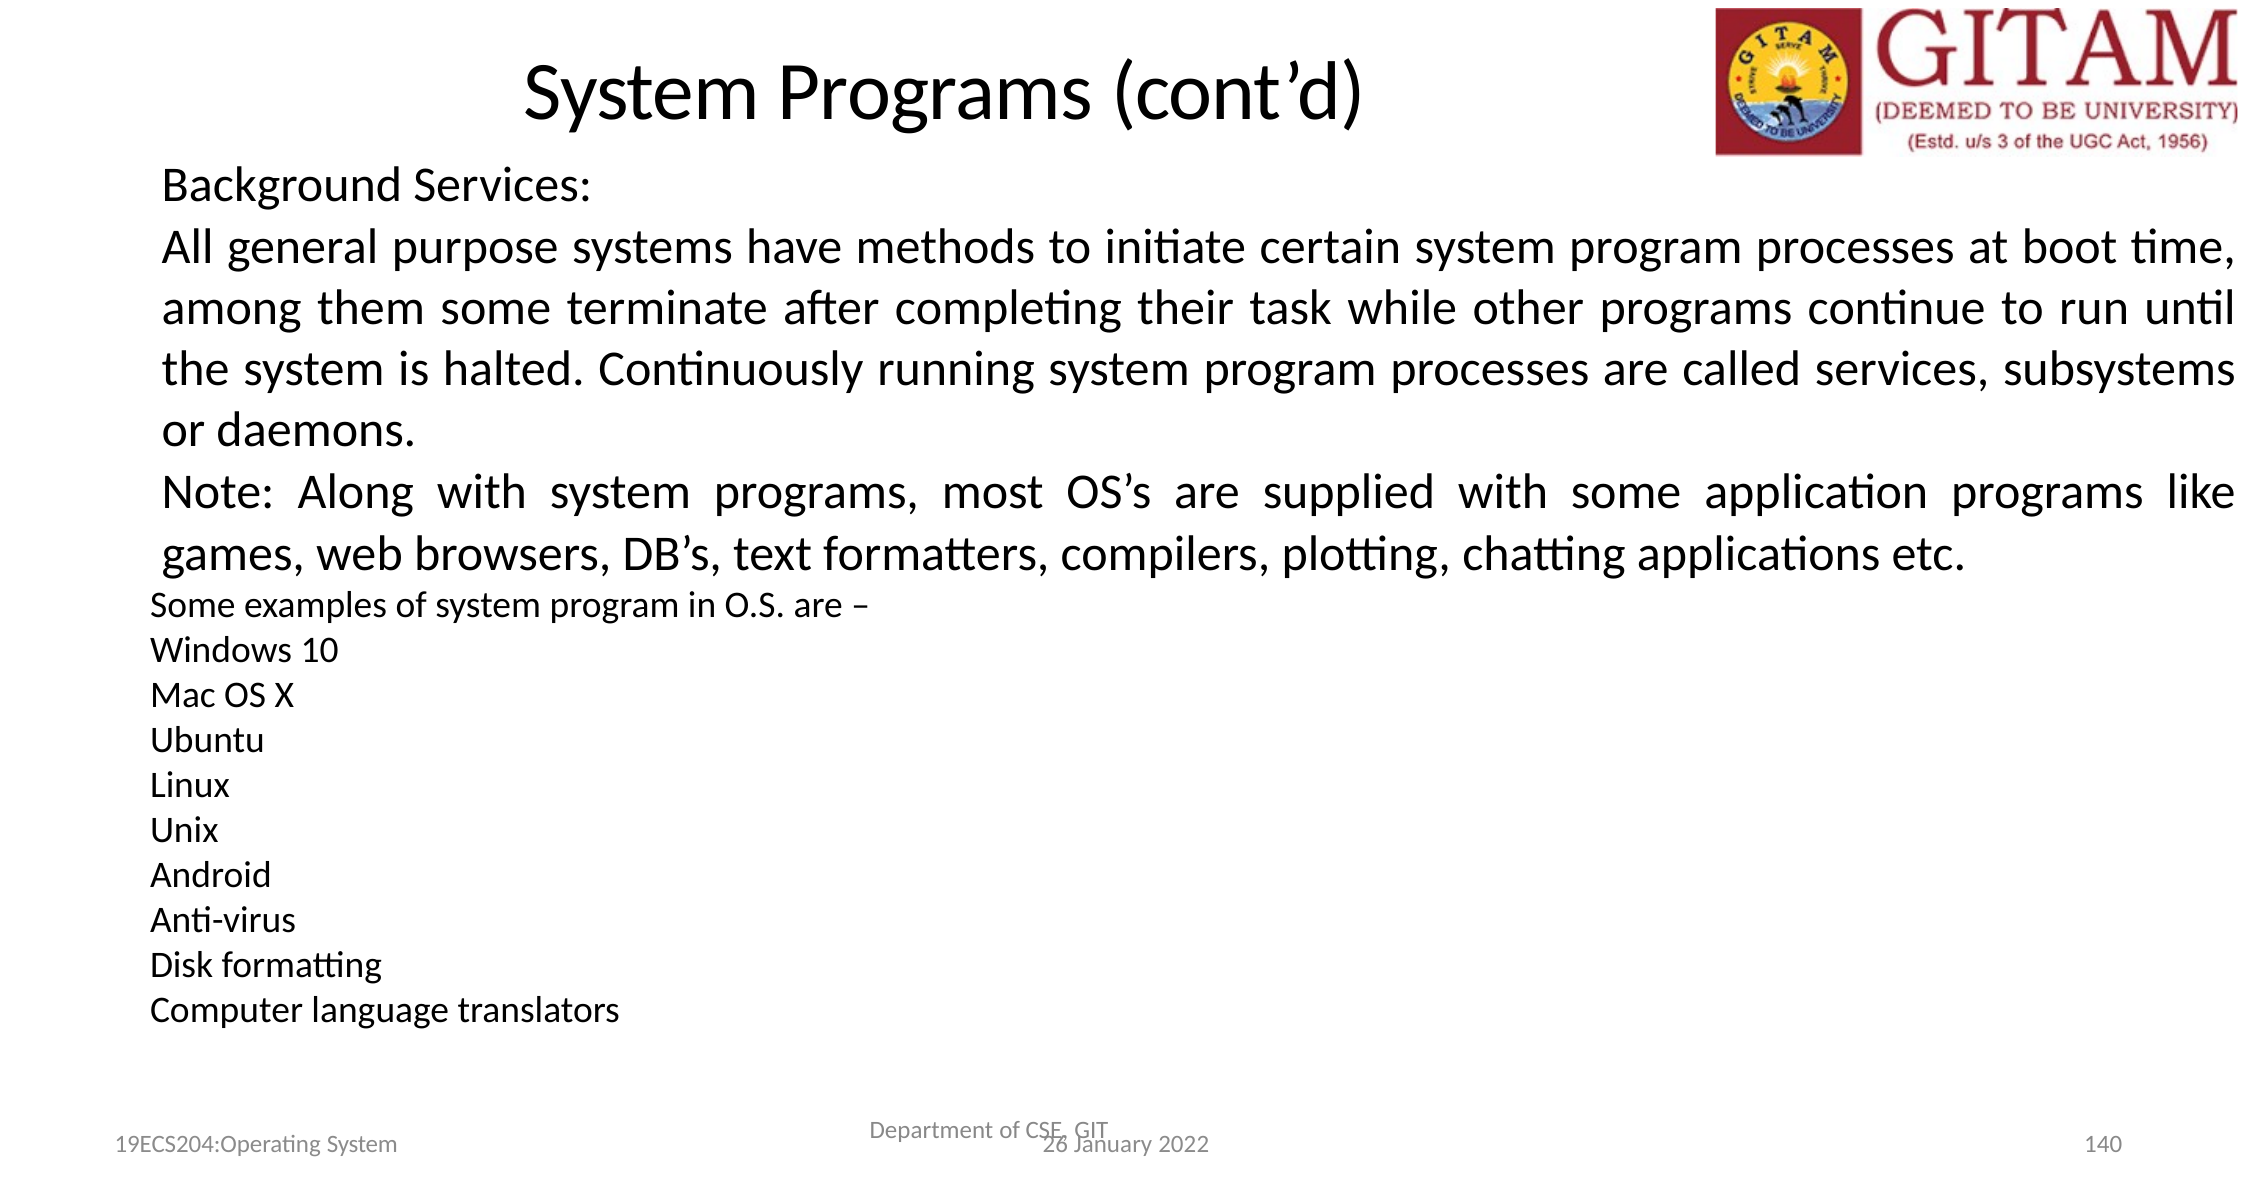

19ECS204:Operating System
26 January 2022

# System Programs (cont’d)
Background Services:
All general purpose systems have methods to initiate certain system program processes at boot time, among them some terminate after completing their task while other programs continue to run until the system is halted. Continuously running system program processes are called services, subsystems or daemons.
Note: Along with system programs, most OS’s are supplied with some application programs like games, web browsers, DB’s, text formatters, compilers, plotting, chatting applications etc.
Some examples of system program in O.S. are –
Windows 10
Mac OS X
Ubuntu
Linux
Unix
Android
Anti-virus
Disk formatting
Computer language translators

Department of CSE, GIT
140